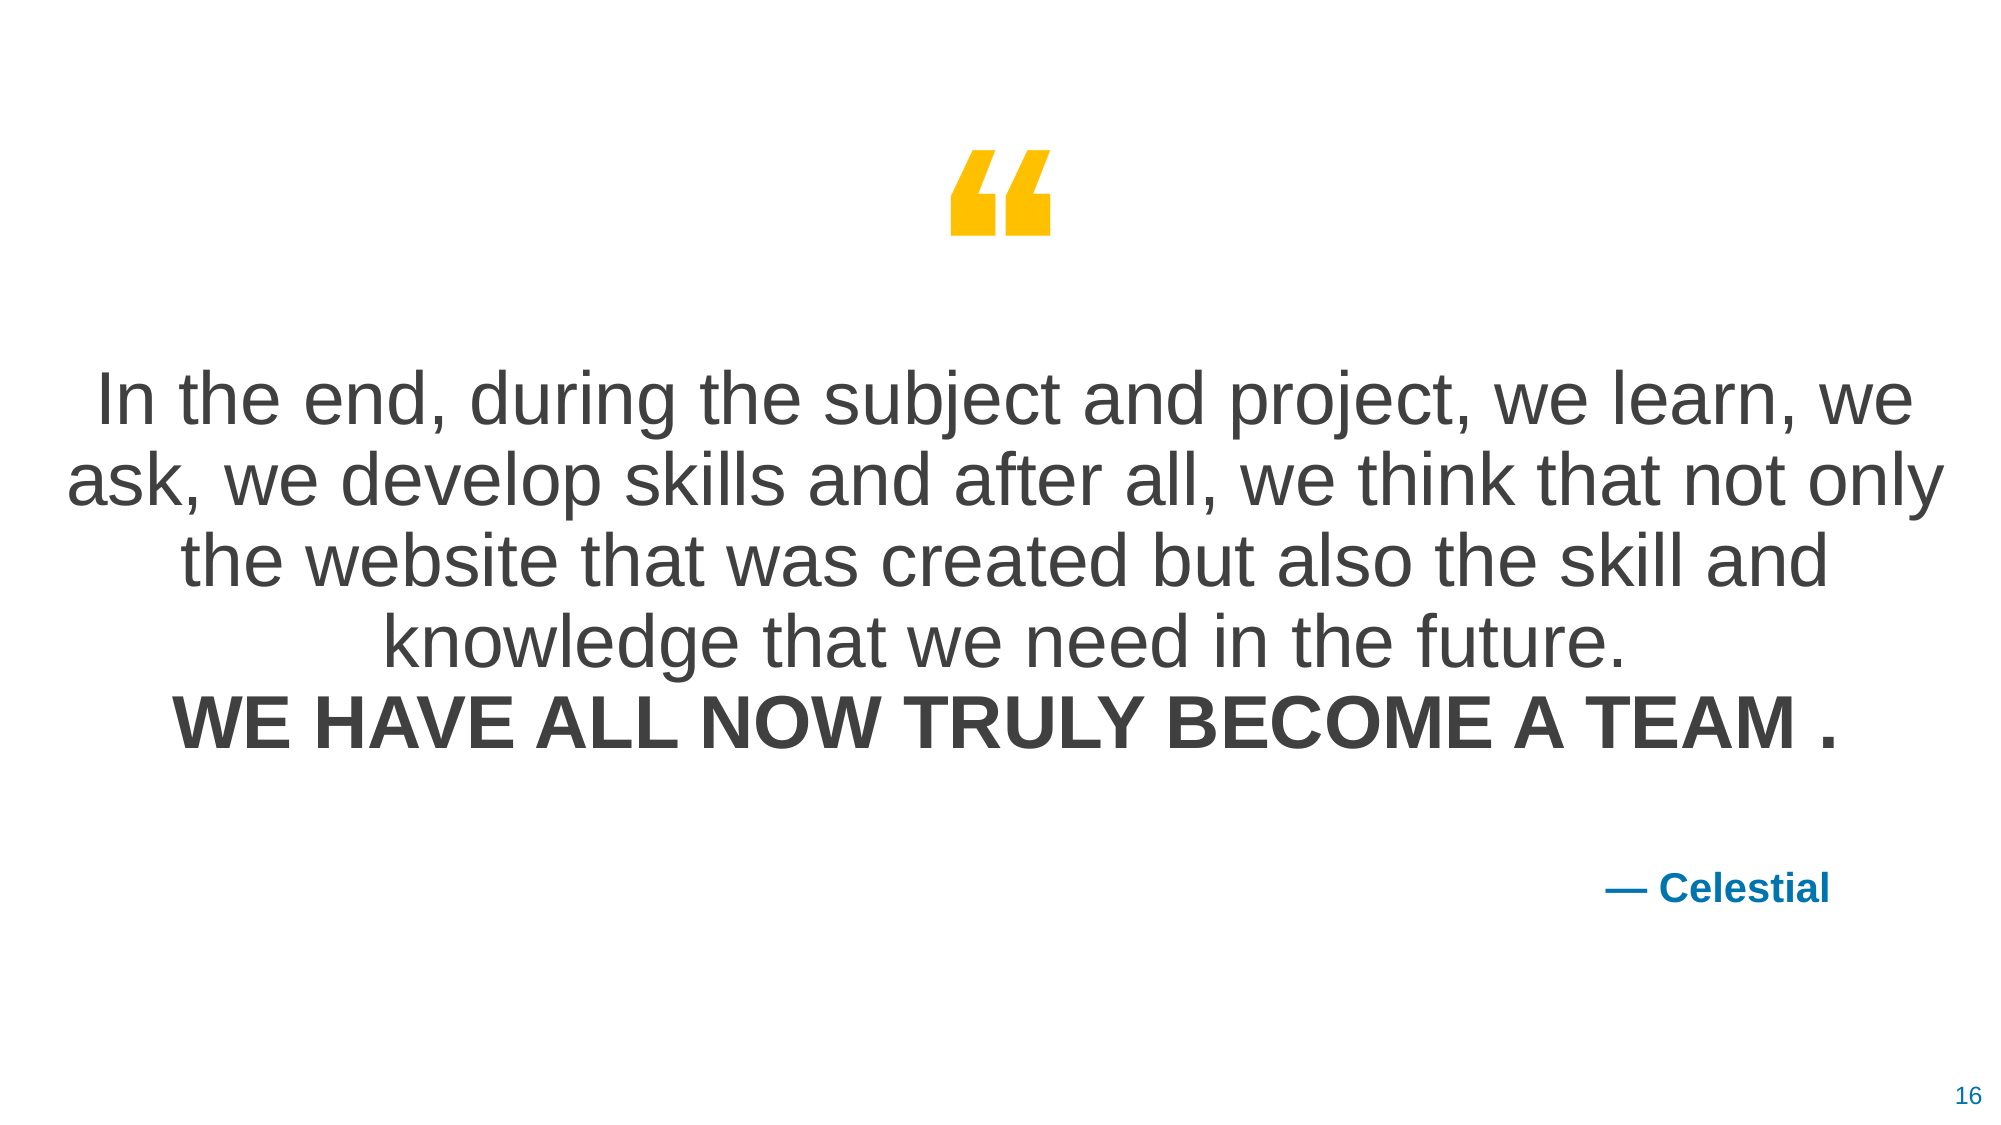

In the end, during the subject and project, we learn, we ask, we develop skills and after all, we think that not only the website that was created but also the skill and knowledge that we need in the future.
WE HAVE ALL NOW TRULY BECOME A TEAM .
— Celestial

16